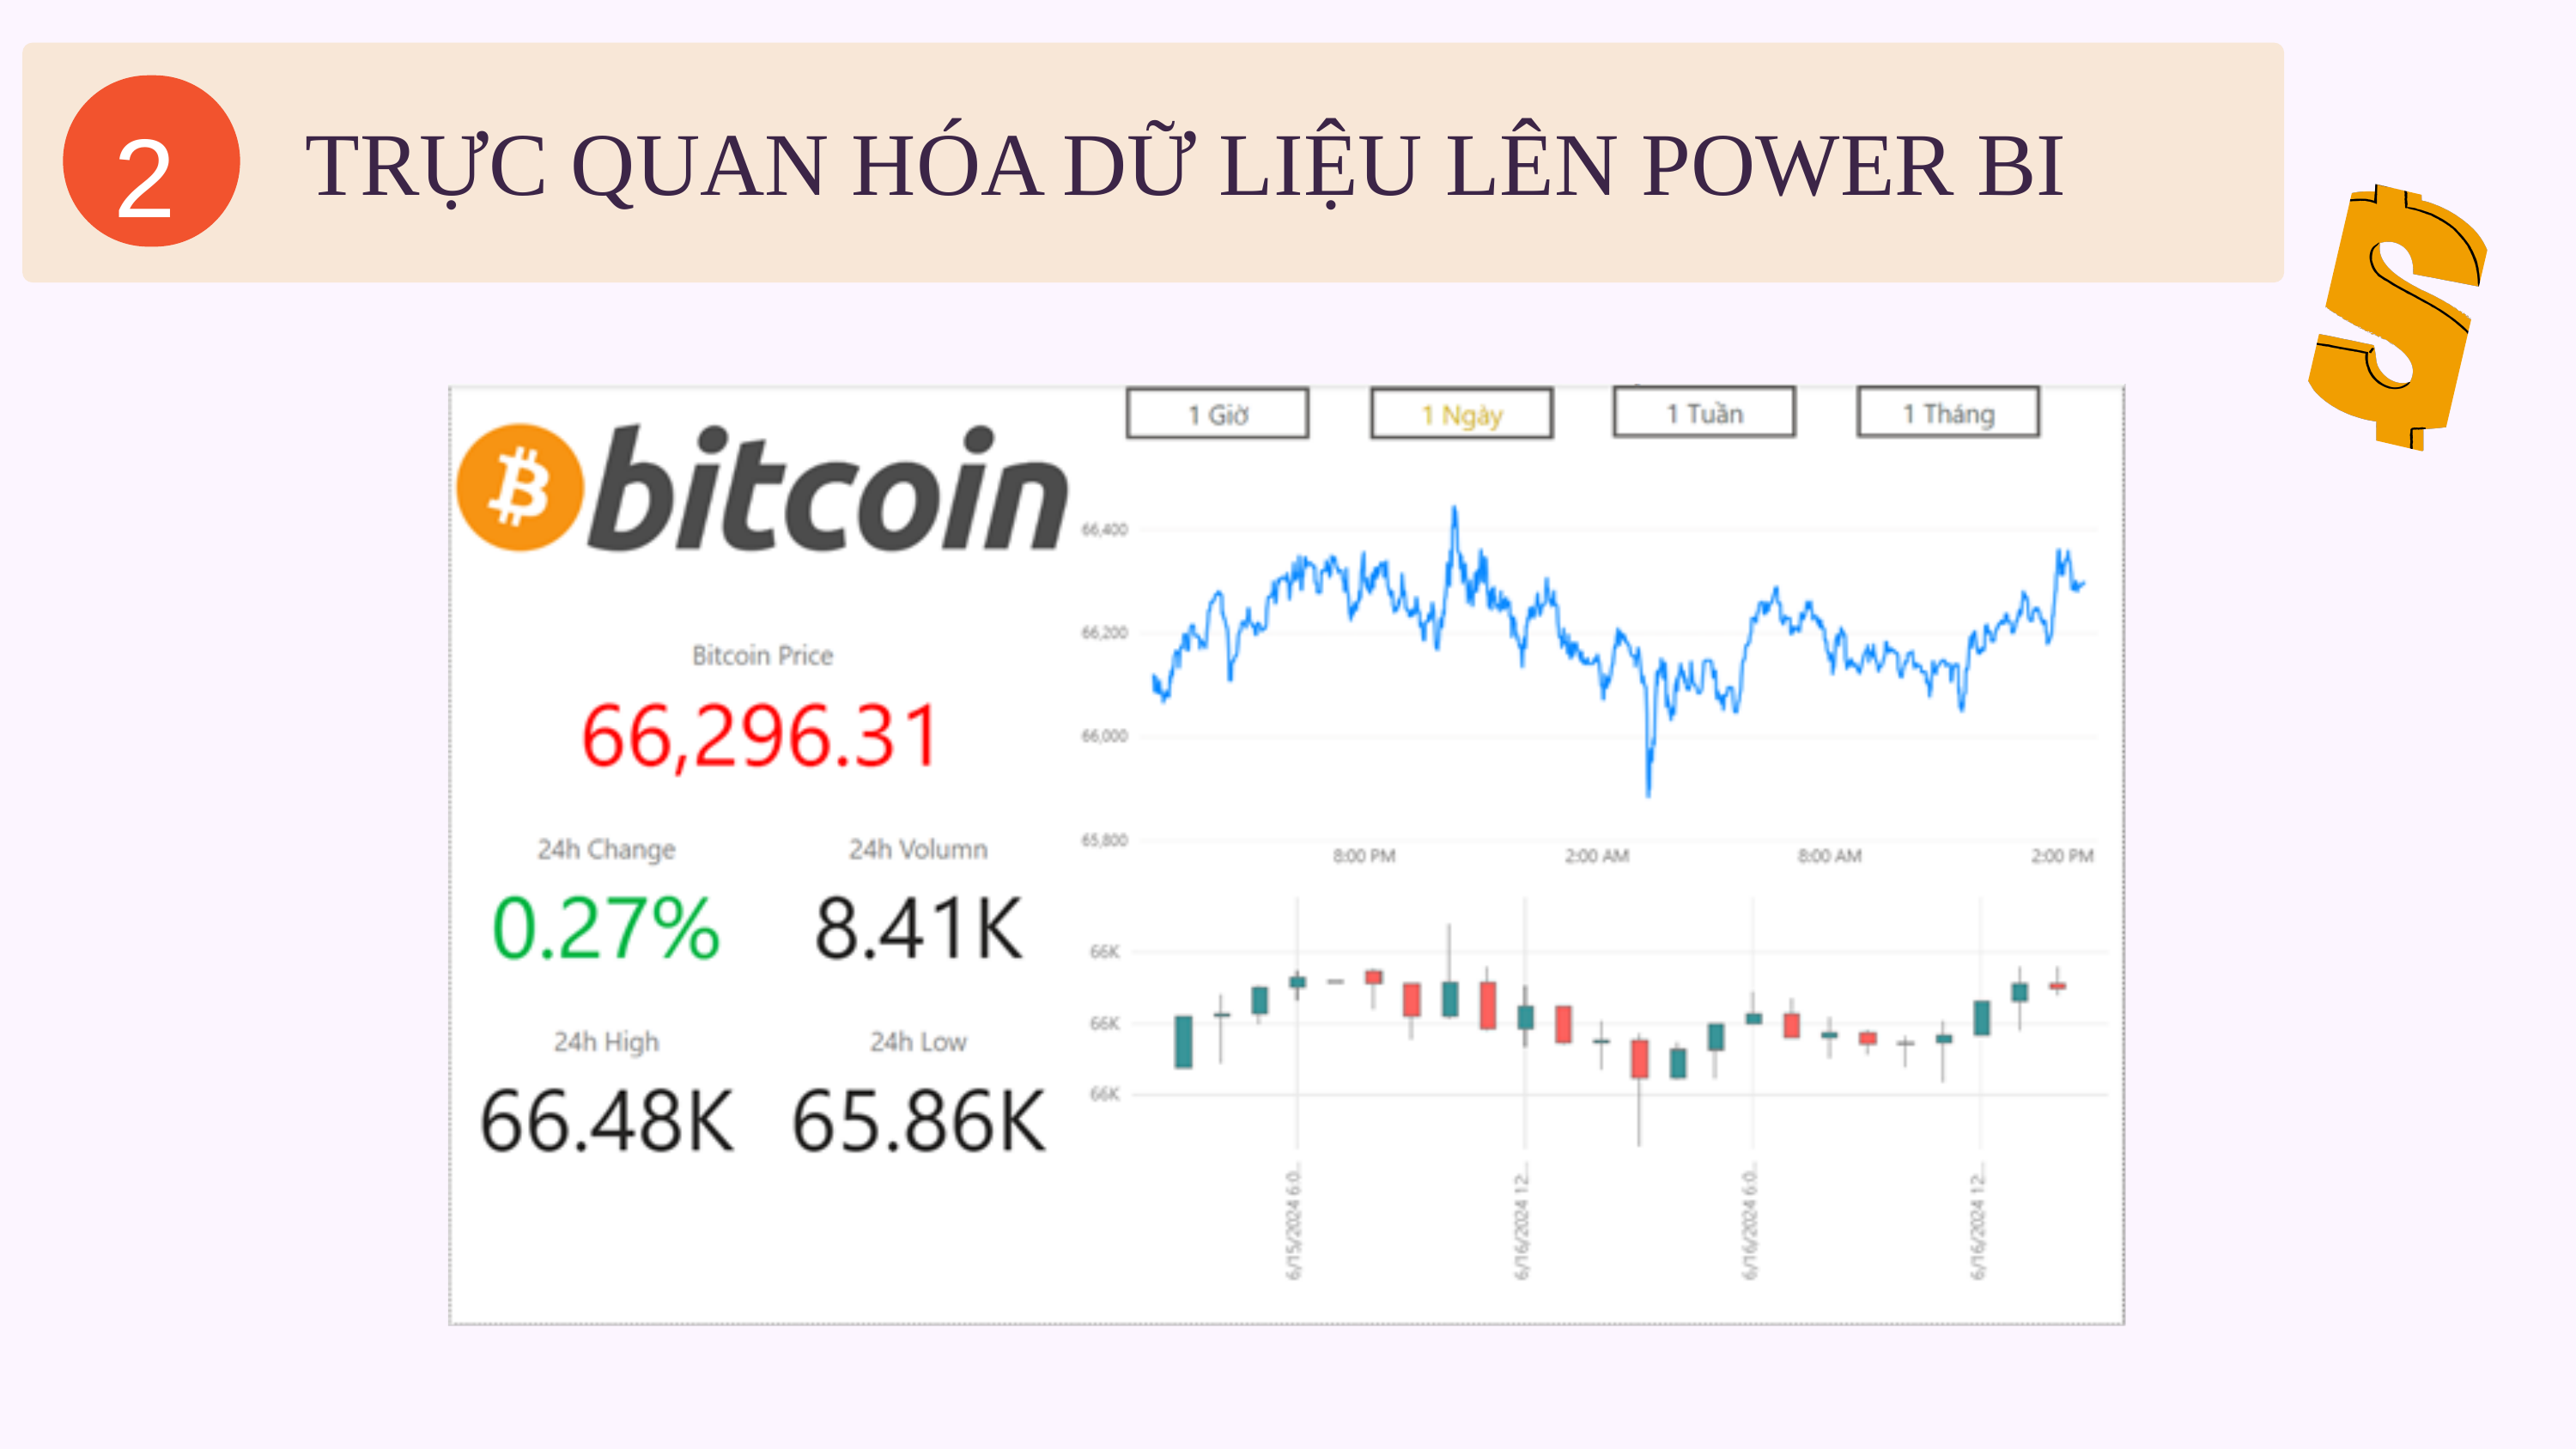

TRỰC QUAN HÓA DỮ LIỆU LÊN POWER BI
2